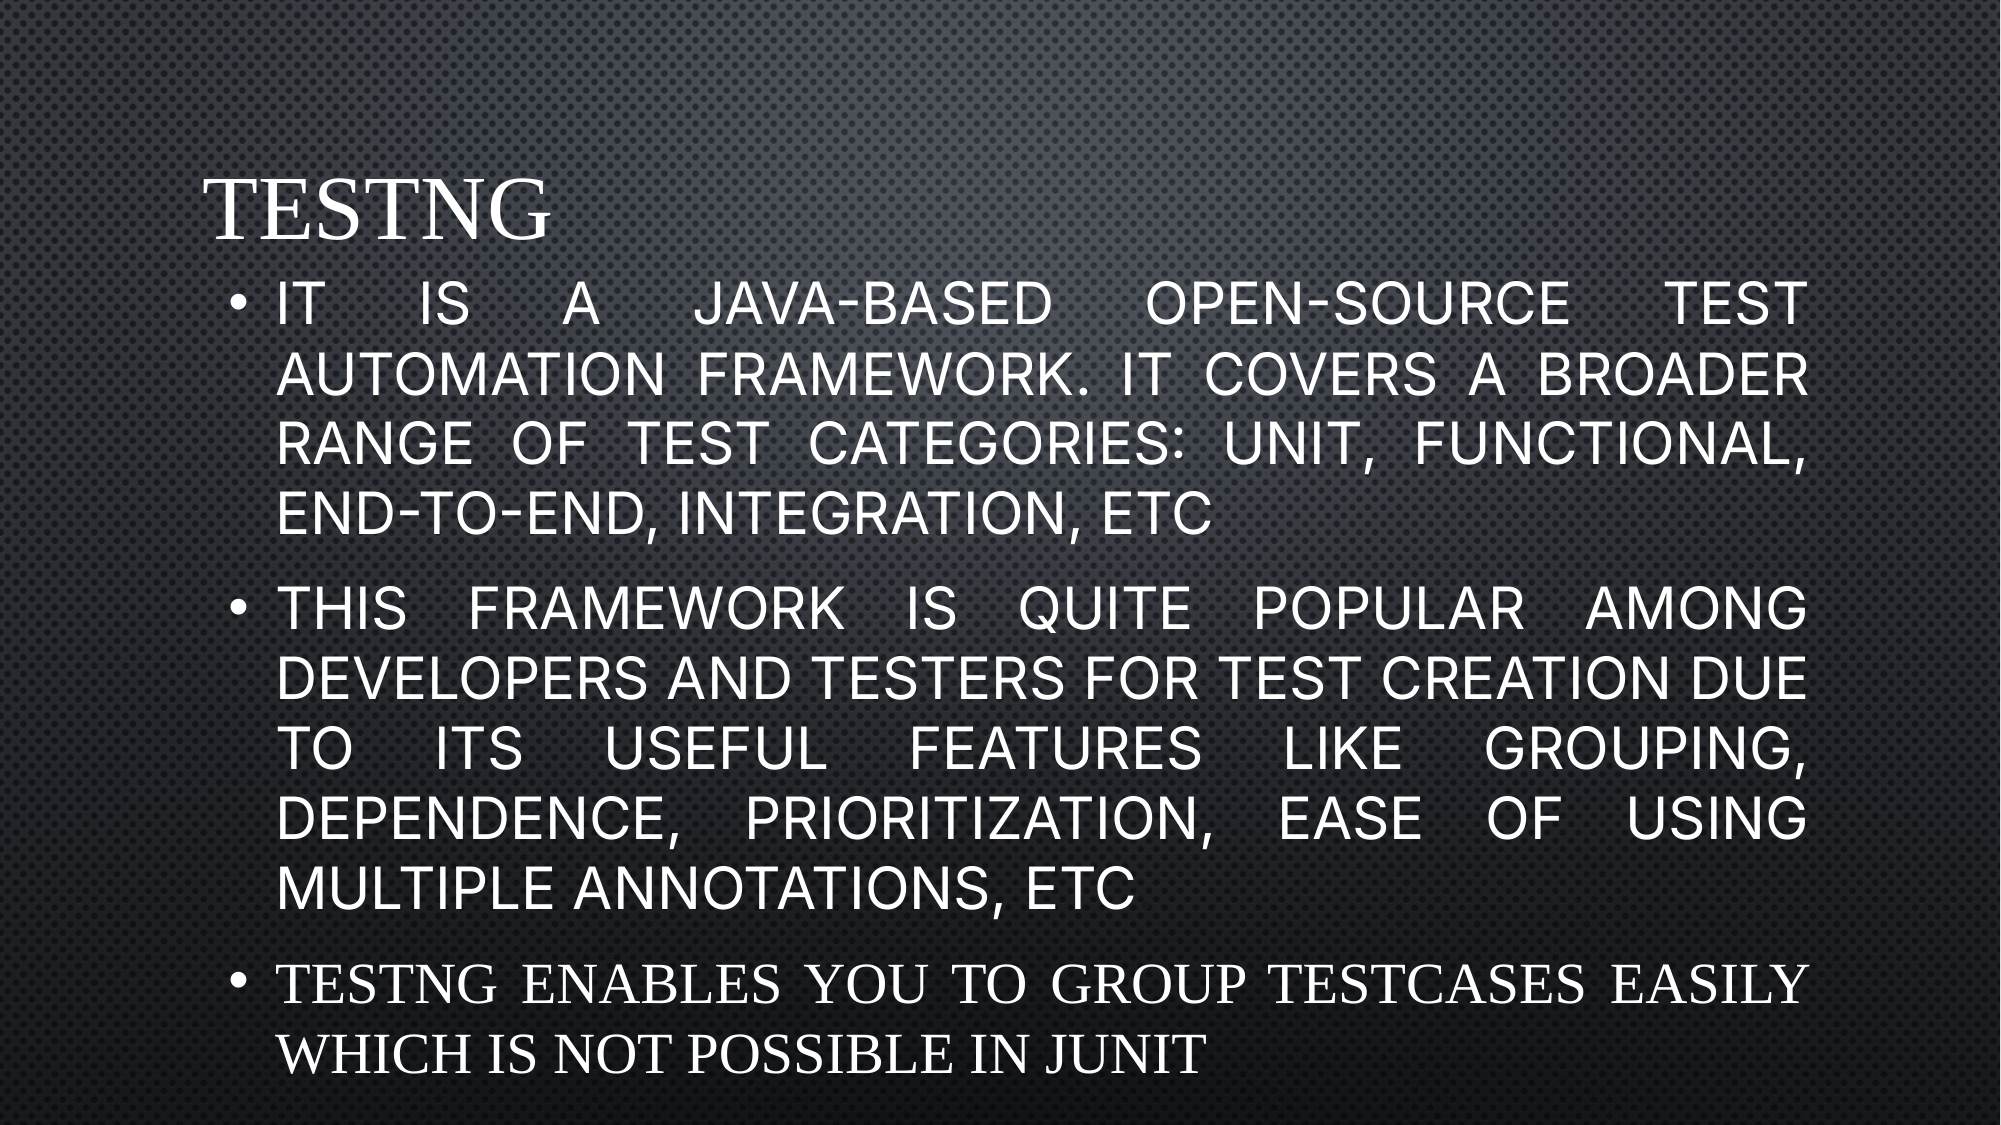

# TESTNG
It is a Java-based open-source test automation framework. It covers a broader range of test categories: unit, functional, end-to-end, integration, etc
This framework is quite popular among developers and testers for test creation due to its useful features like grouping, dependence, prioritization, ease of using multiple annotations, etc.
Testng enables you to group testcases easily which is not possible in JUnit